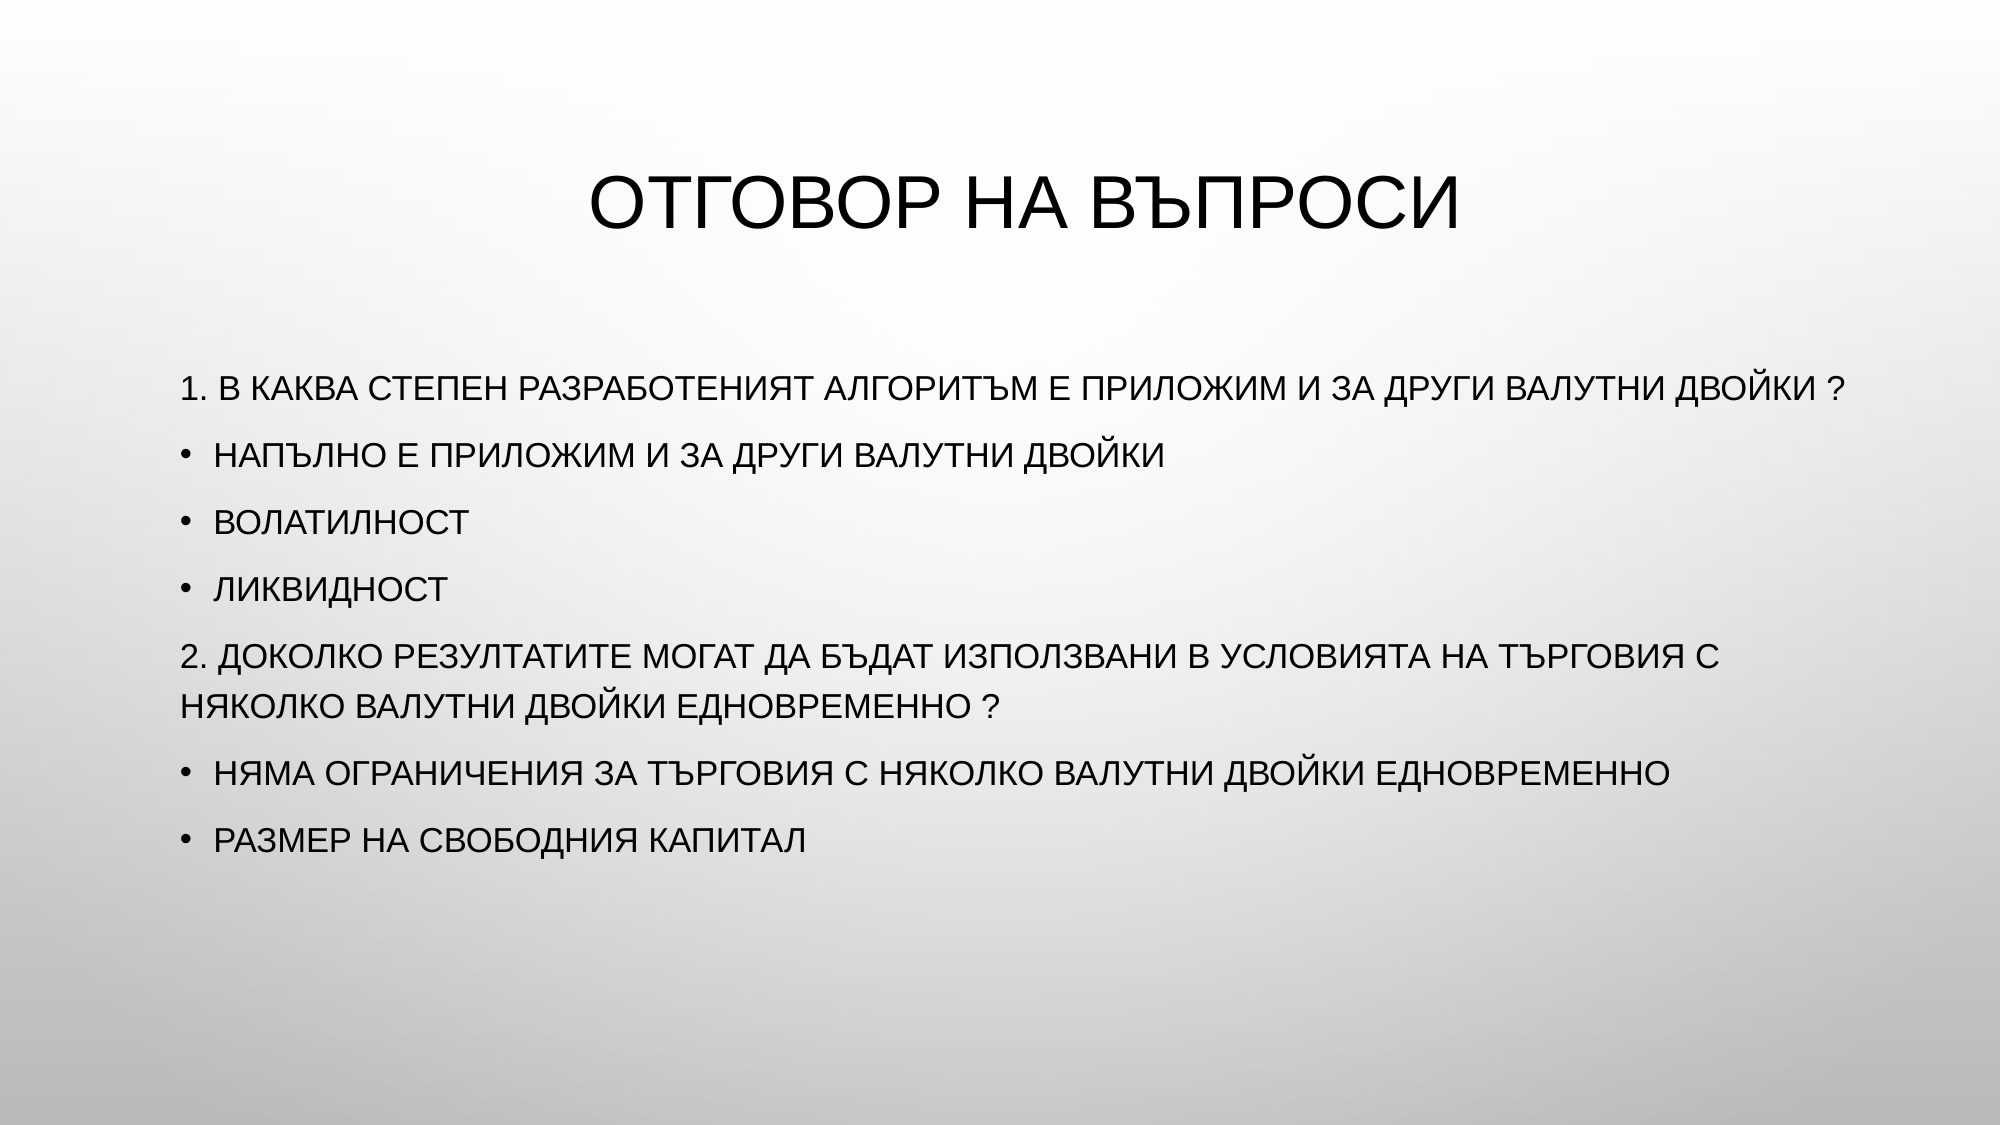

# Отговор на въпроси
1. В каква степен разработеният алгоритъм е приложим и за други валутни двойки ?
Напълно е приложим и за други валутни двойки
Волатилност
ликвидност
2. доколко резултатите могат да бъдат използвани в условията на търговия с няколко валутни двойки едновременно ?
Няма ограничения за търговия с няколко валутни двойки едновременно
Размер на свободния капитал